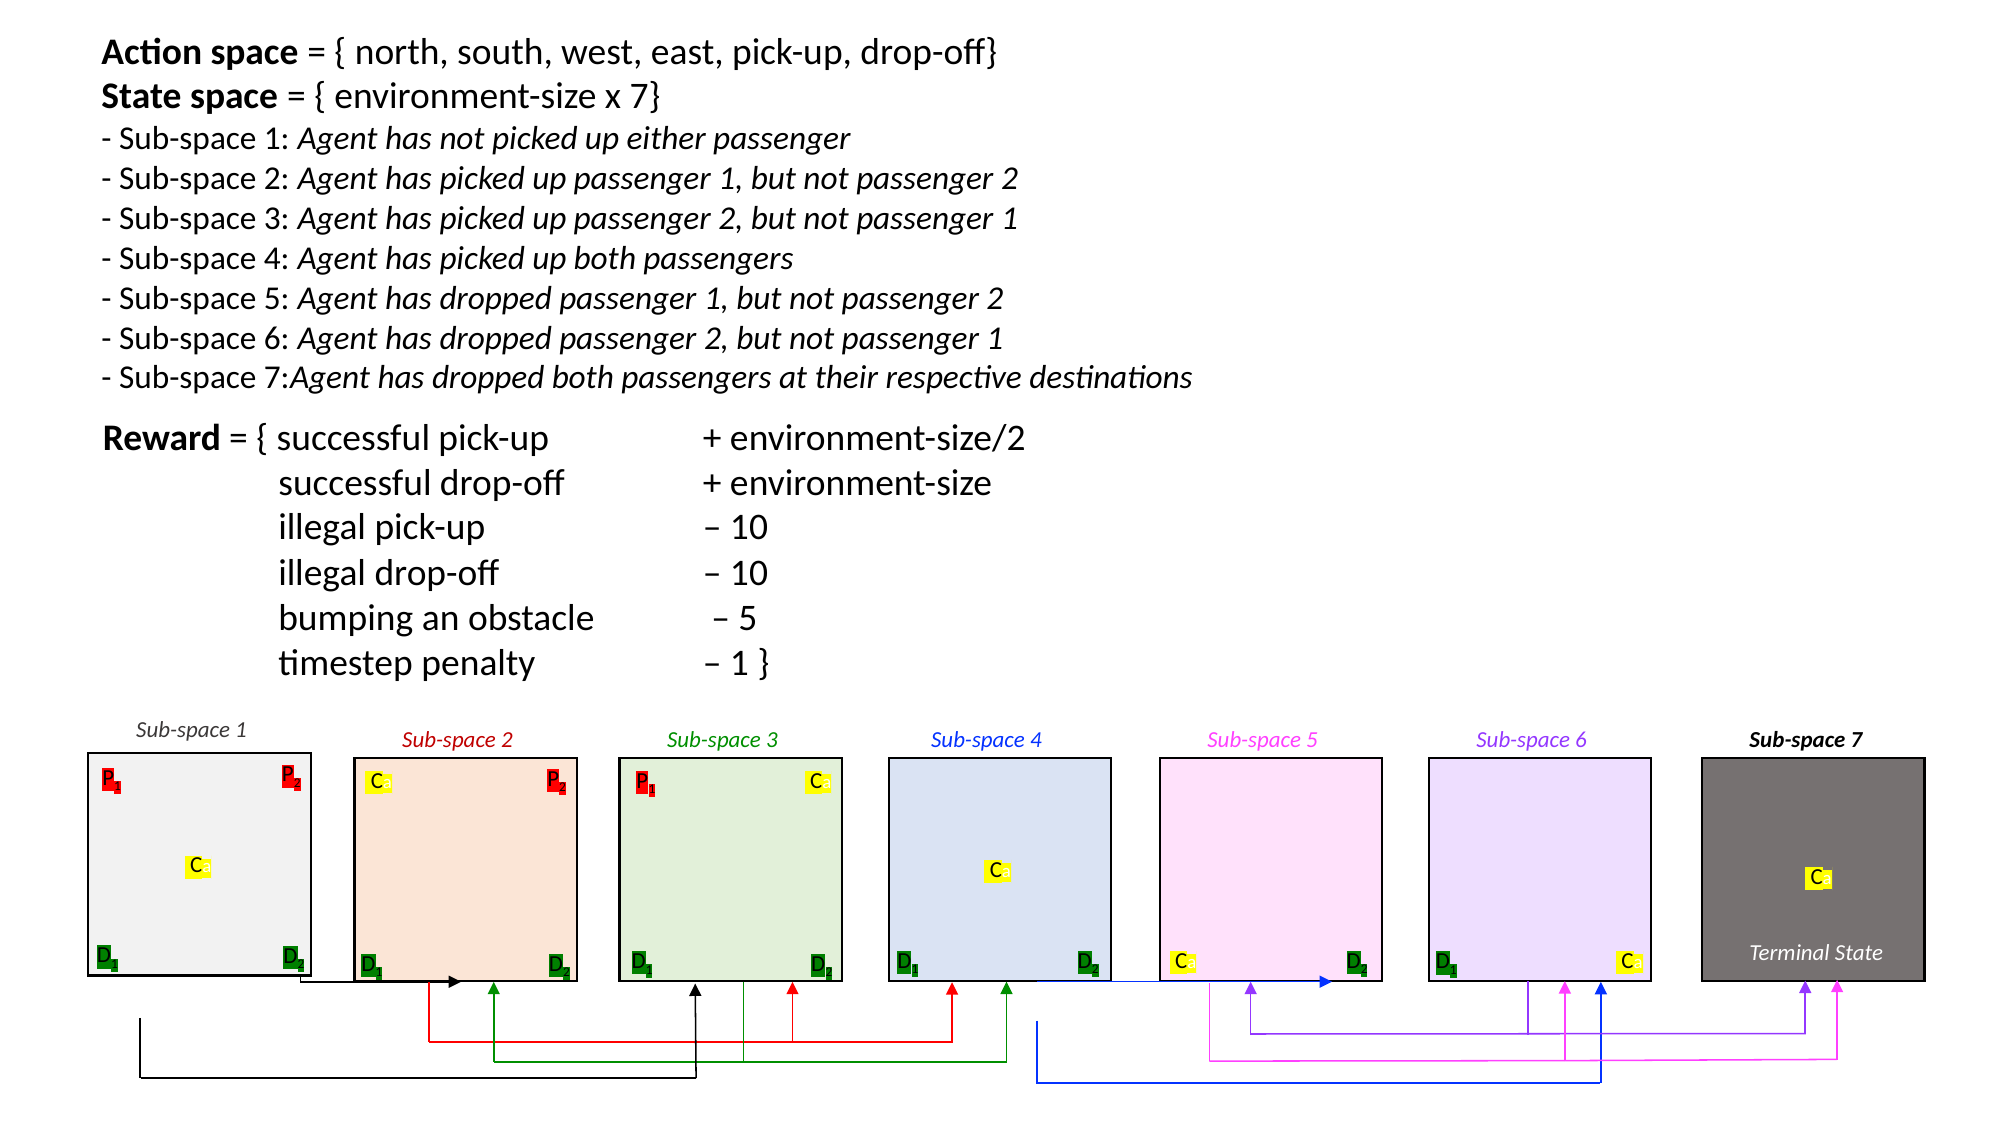

Action space = { north, south, west, east, pick-up, drop-off}

State space = { environment-size x 7}
- Sub-space 1: Agent has not picked up either passenger
- Sub-space 2: Agent has picked up passenger 1, but not passenger 2
- Sub-space 3: Agent has picked up passenger 2, but not passenger 1
- Sub-space 4: Agent has picked up both passengers
- Sub-space 5: Agent has dropped passenger 1, but not passenger 2
- Sub-space 6: Agent has dropped passenger 2, but not passenger 1
- Sub-space 7:Agent has dropped both passengers at their respective destinations

Reward = { successful pick-up 	+ environment-size/2
	   successful drop-off  	+ environment-size
	   illegal pick-up 		– 10
	   illegal drop-off 		– 10
	   bumping an obstacle 	 – 5
	   timestep penalty 		– 1 }
Sub-space 1
Sub-space 2
Sub-space 4
Sub-space 5
Sub-space 6
Sub-space 7
Sub-space 3
P2

P1
P2
 Ca
P1
 Ca

 Ca
 Ca
 Ca
Terminal State
D1
D2
D1
D2
 Ca
D2
 Ca
D1
D1
D1
D2
D2